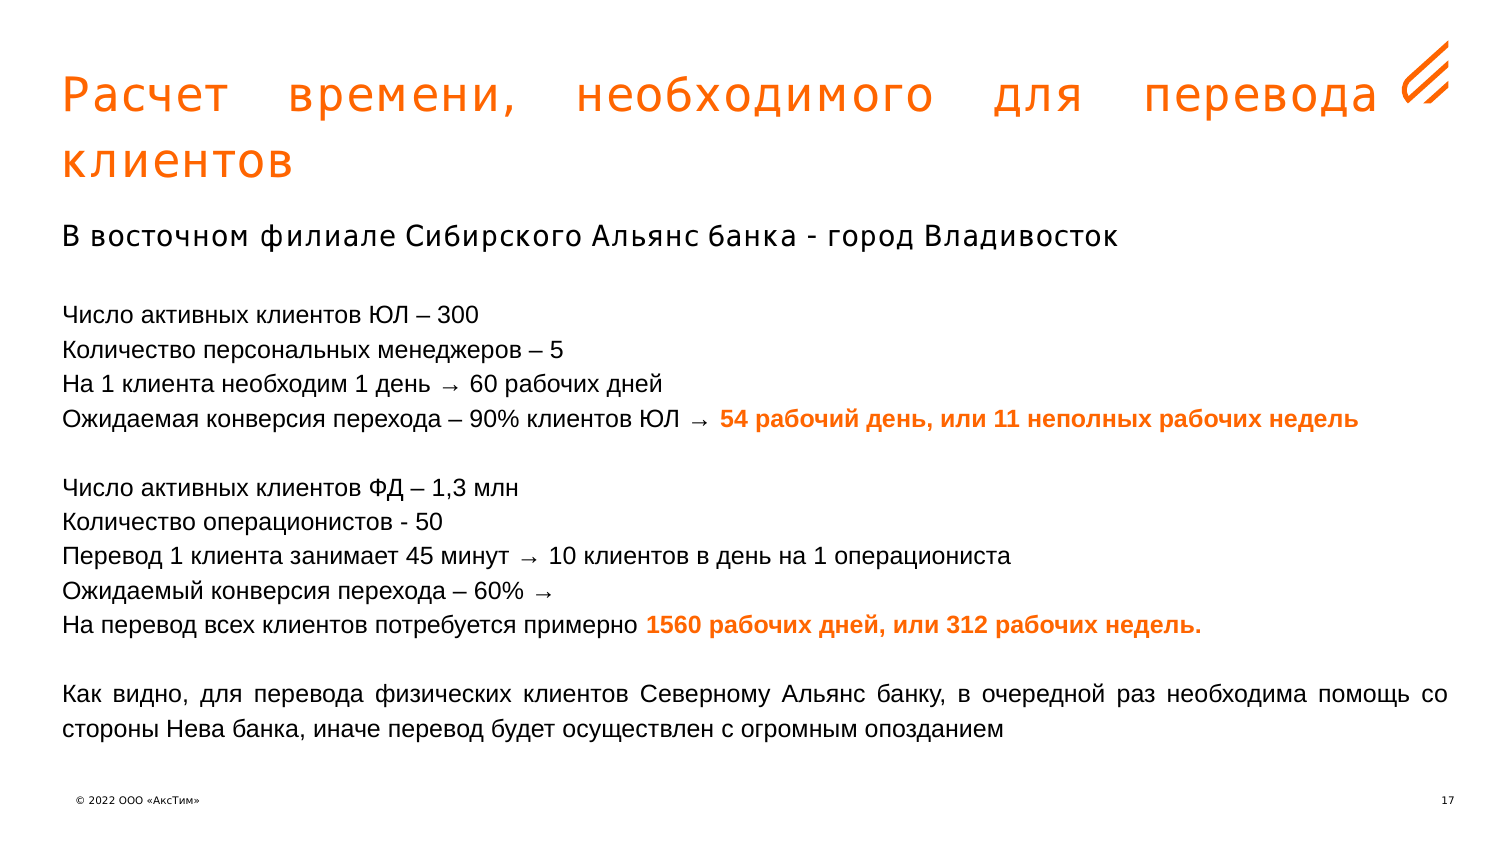

Расчет времени, необходимого для перевода клиентов
В восточном филиале Сибирского Альянс банка - город Владивосток
Число активных клиентов ЮЛ – 300
Количество персональных менеджеров – 5
На 1 клиента необходим 1 день → 60 рабочих дней
Ожидаемая конверсия перехода – 90% клиентов ЮЛ → 54 рабочий день, или 11 неполных рабочих недель

Число активных клиентов ФД – 1,3 млн
Количество операционистов - 50
Перевод 1 клиента занимает 45 минут → 10 клиентов в день на 1 операциониста
Ожидаемый конверсия перехода – 60% →
На перевод всех клиентов потребуется примерно 1560 рабочих дней, или 312 рабочих недель.

Как видно, для перевода физических клиентов Северному Альянс банку, в очередной раз необходима помощь со стороны Нева банка, иначе перевод будет осуществлен с огромным опозданием

© 2022 ООО «АксТим»
17